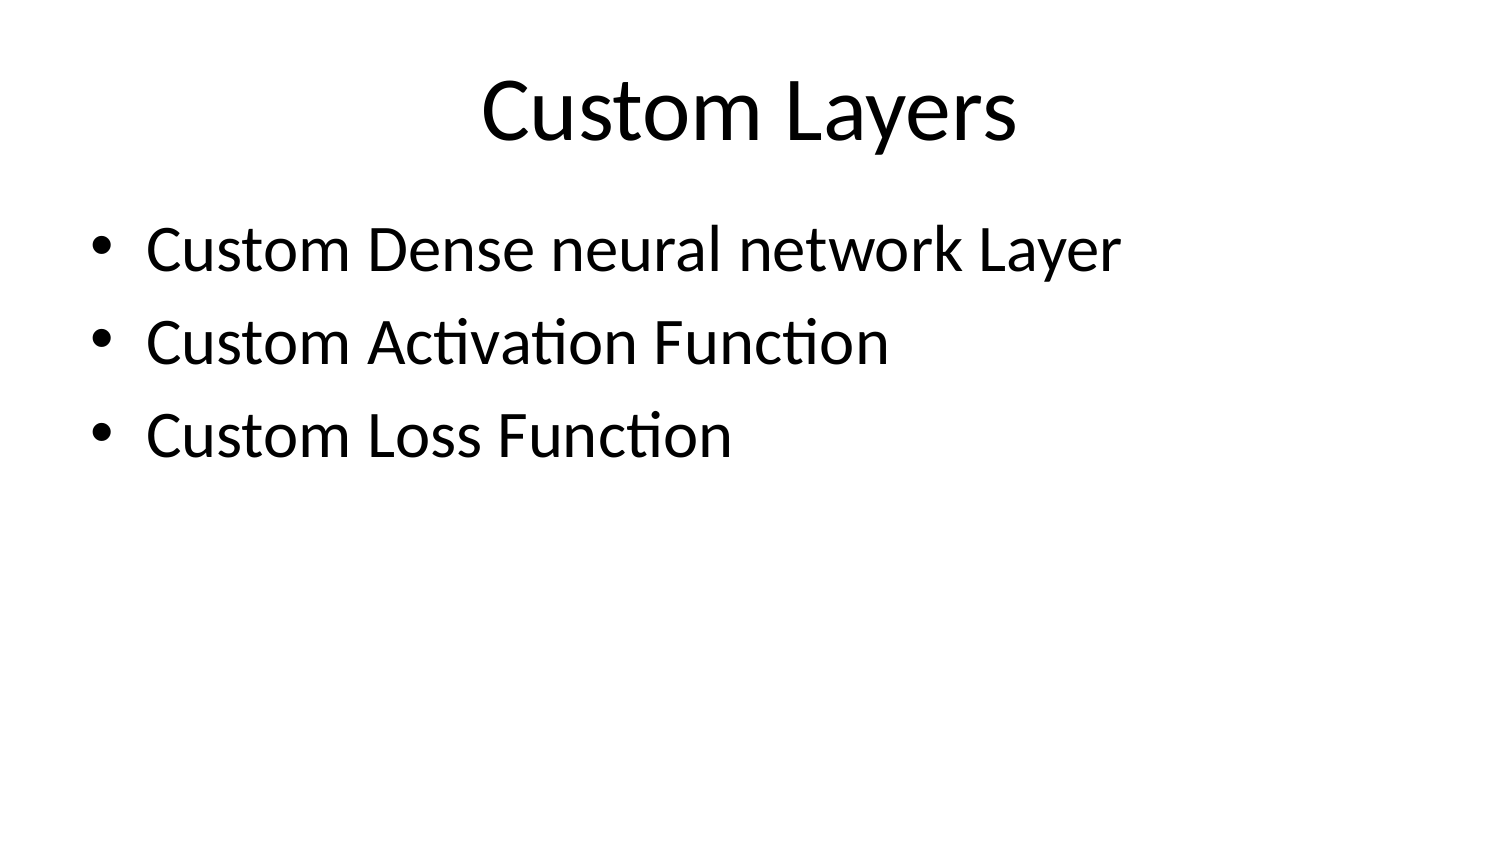

# Custom Layers
Custom Dense neural network Layer
Custom Activation Function
Custom Loss Function